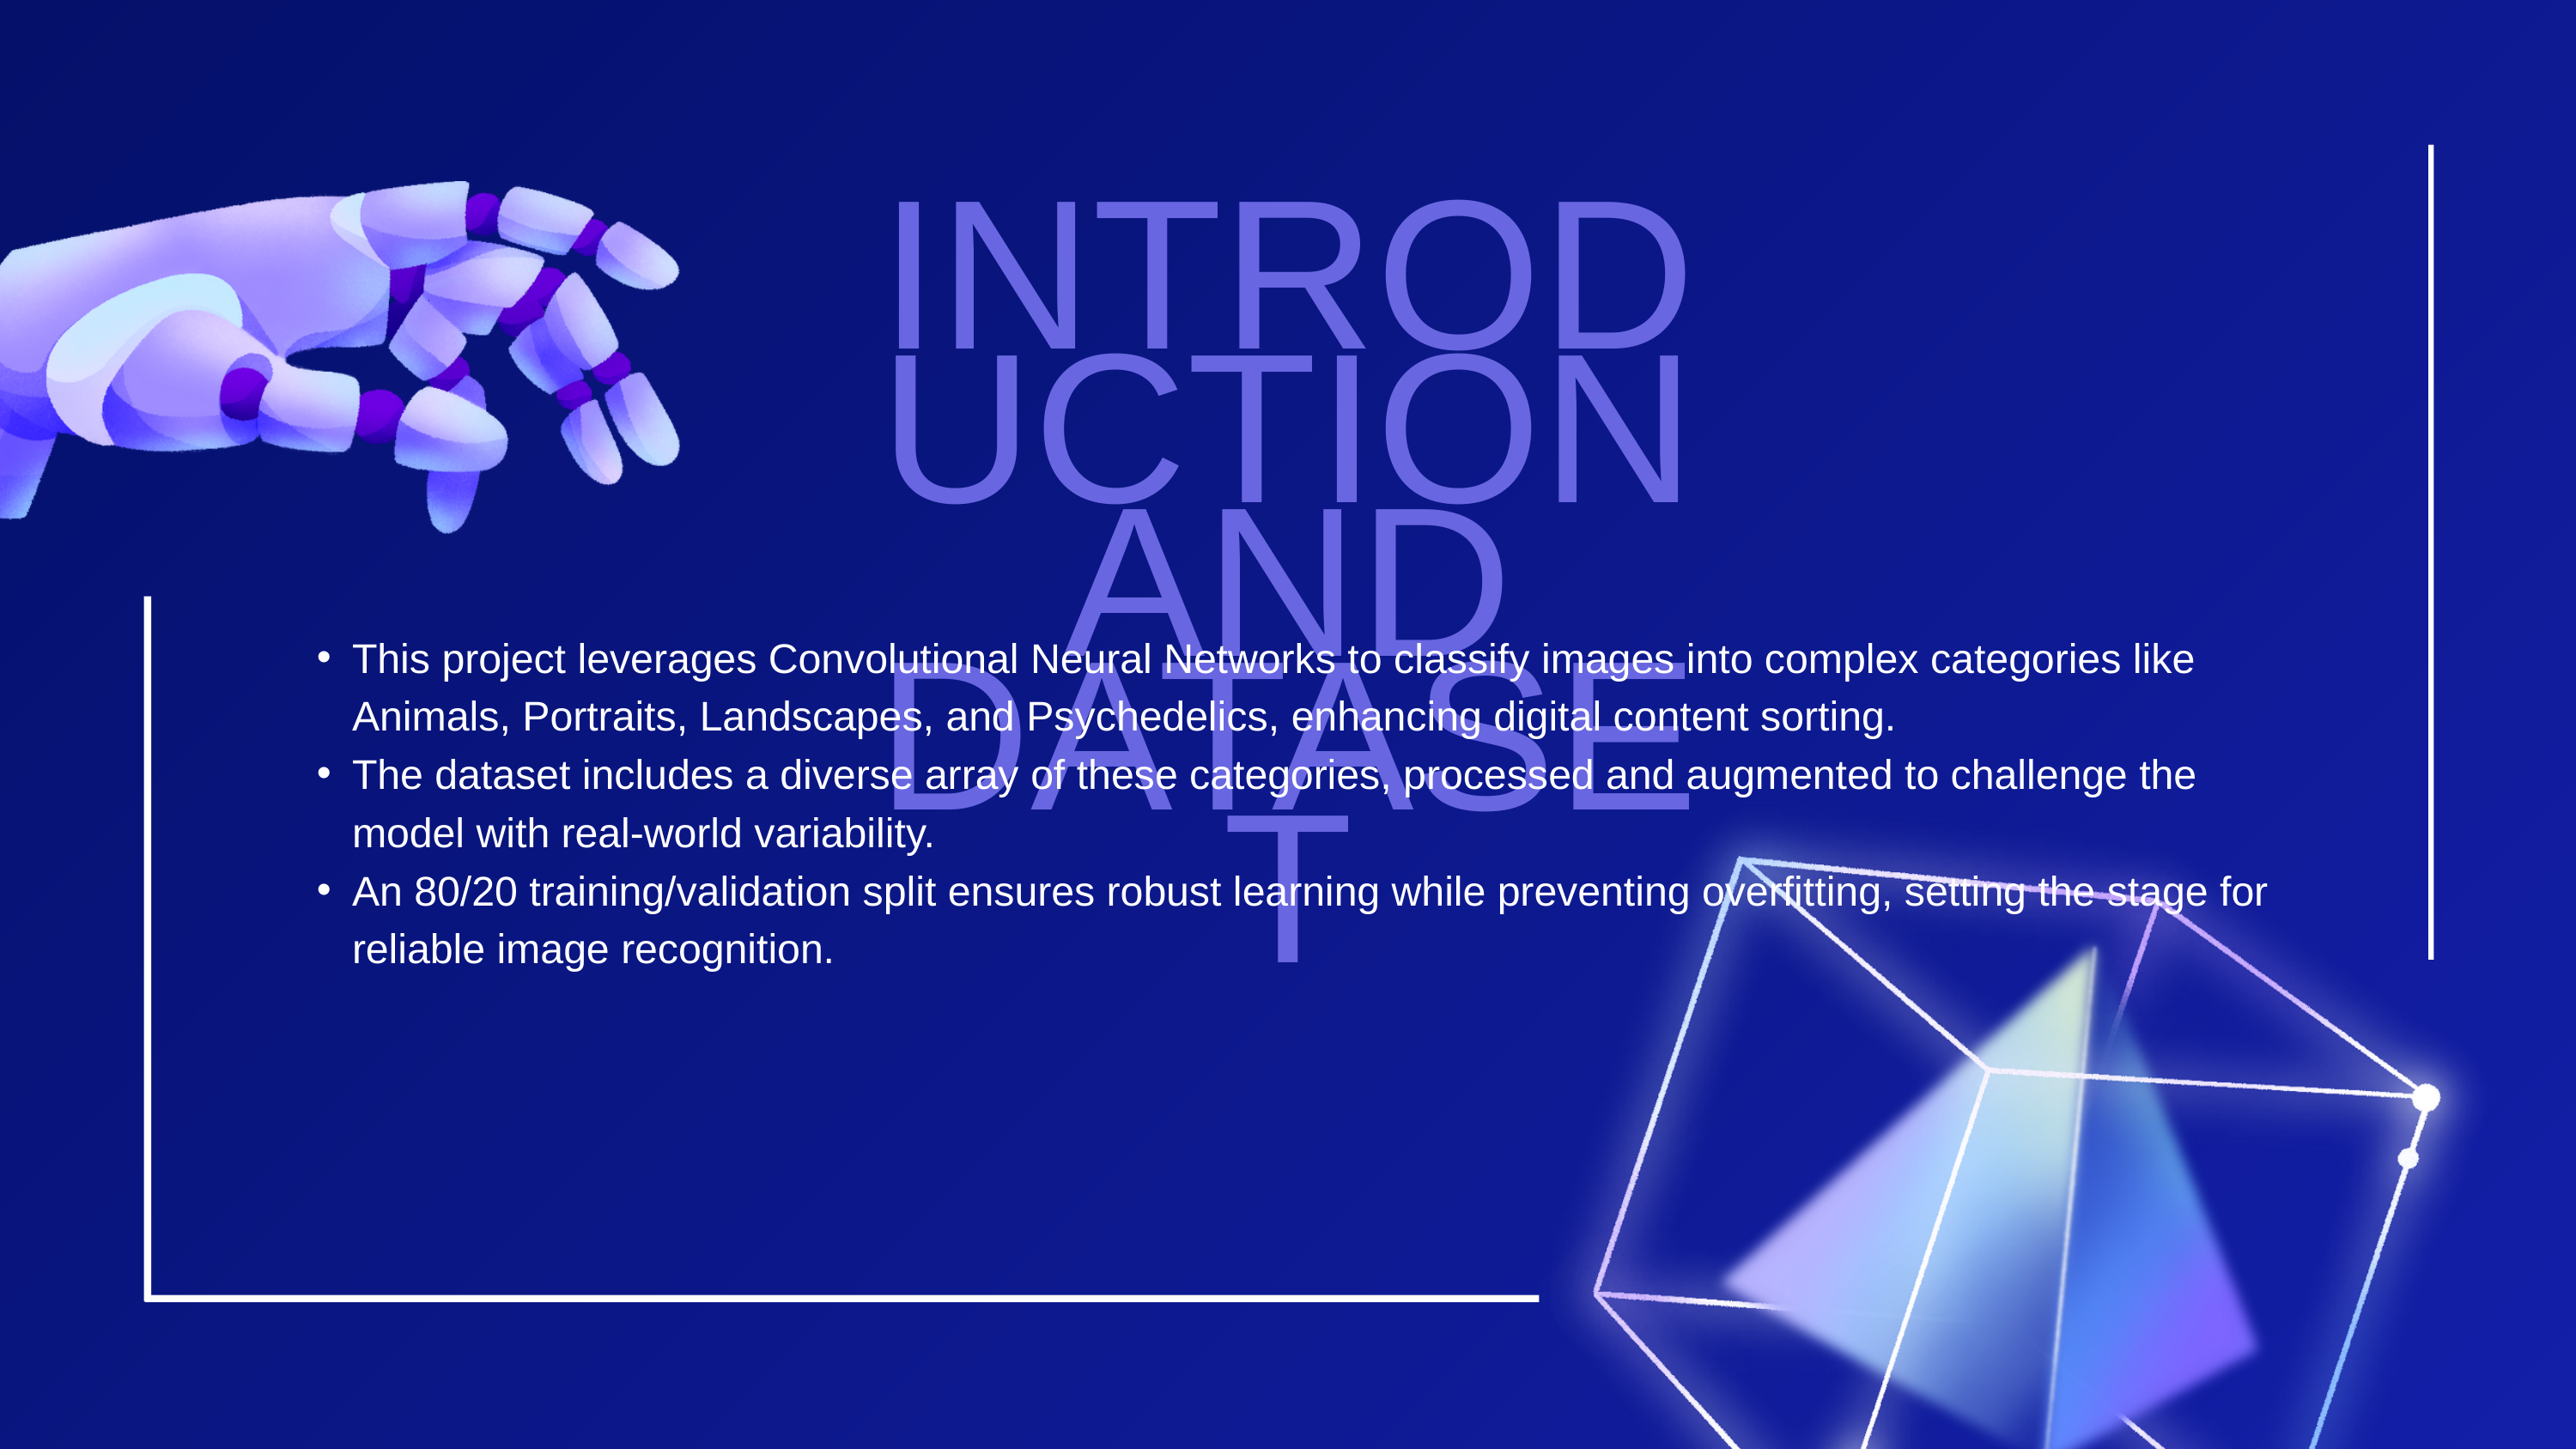

INTRODUCTION AND DATASET

This project leverages Convolutional Neural Networks to classify images into complex categories like Animals, Portraits, Landscapes, and Psychedelics, enhancing digital content sorting.
The dataset includes a diverse array of these categories, processed and augmented to challenge the model with real-world variability.
An 80/20 training/validation split ensures robust learning while preventing overfitting, setting the stage for reliable image recognition.